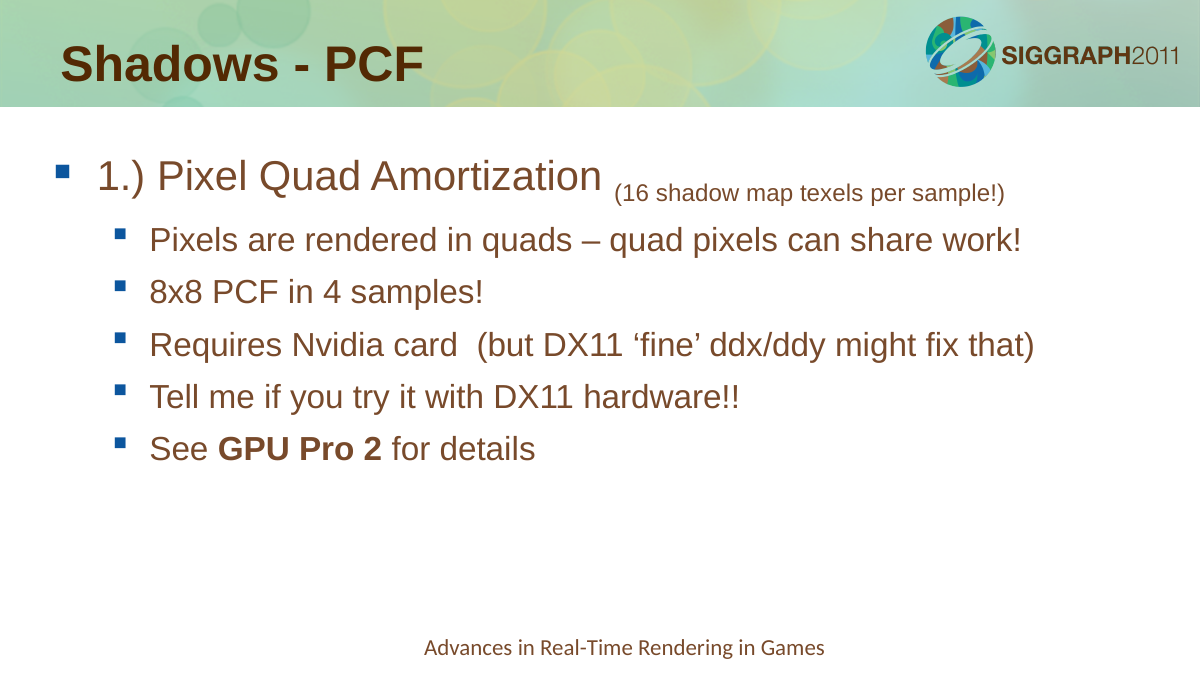

Shadows - PCF
1.) Pixel Quad Amortization (16 shadow map texels per sample!)
Pixels are rendered in quads – quad pixels can share work!
8x8 PCF in 4 samples!
Requires Nvidia card  (but DX11 ‘fine’ ddx/ddy might fix that)
Tell me if you try it with DX11 hardware!!
See GPU Pro 2 for details